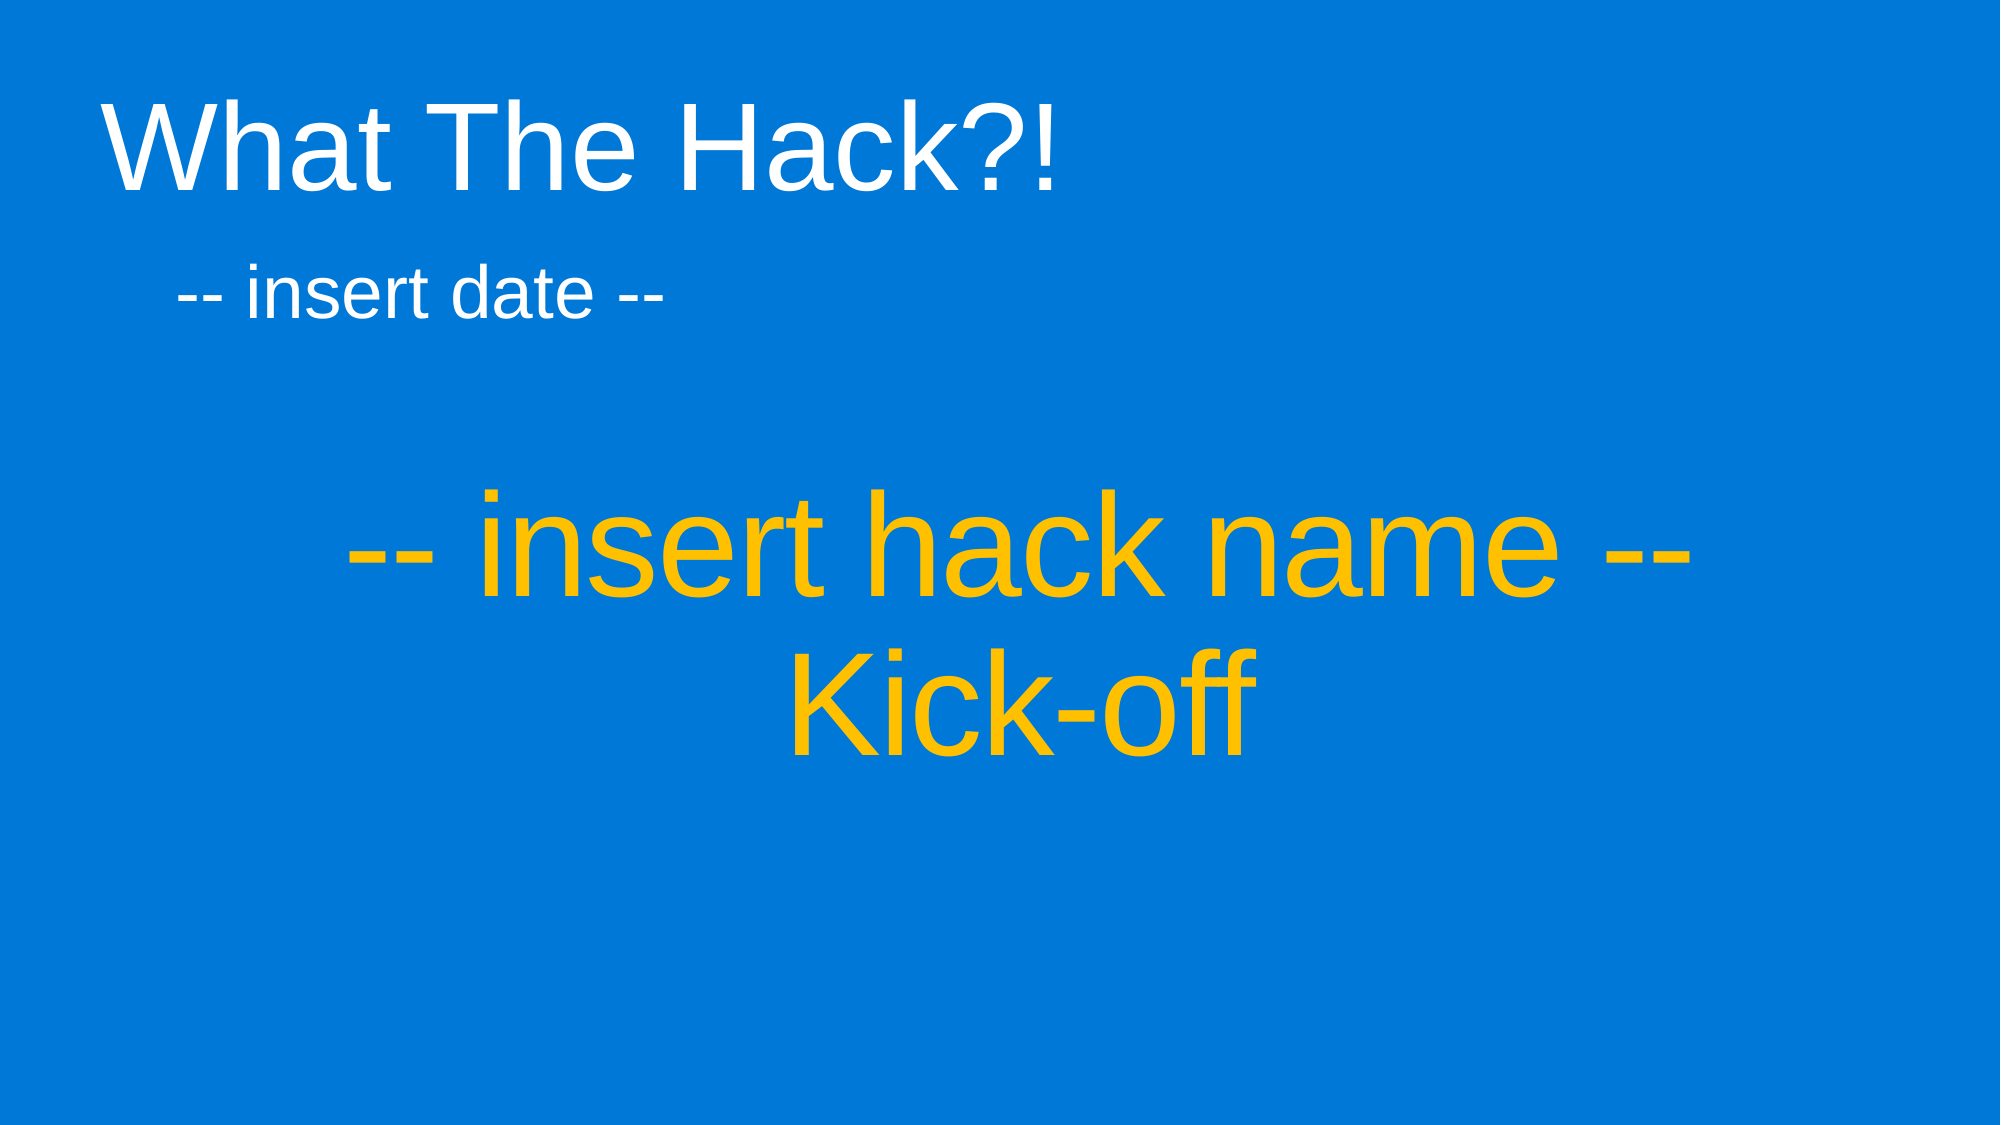

What The Hack?!
-- insert date --
# -- insert hack name -- Kick-off